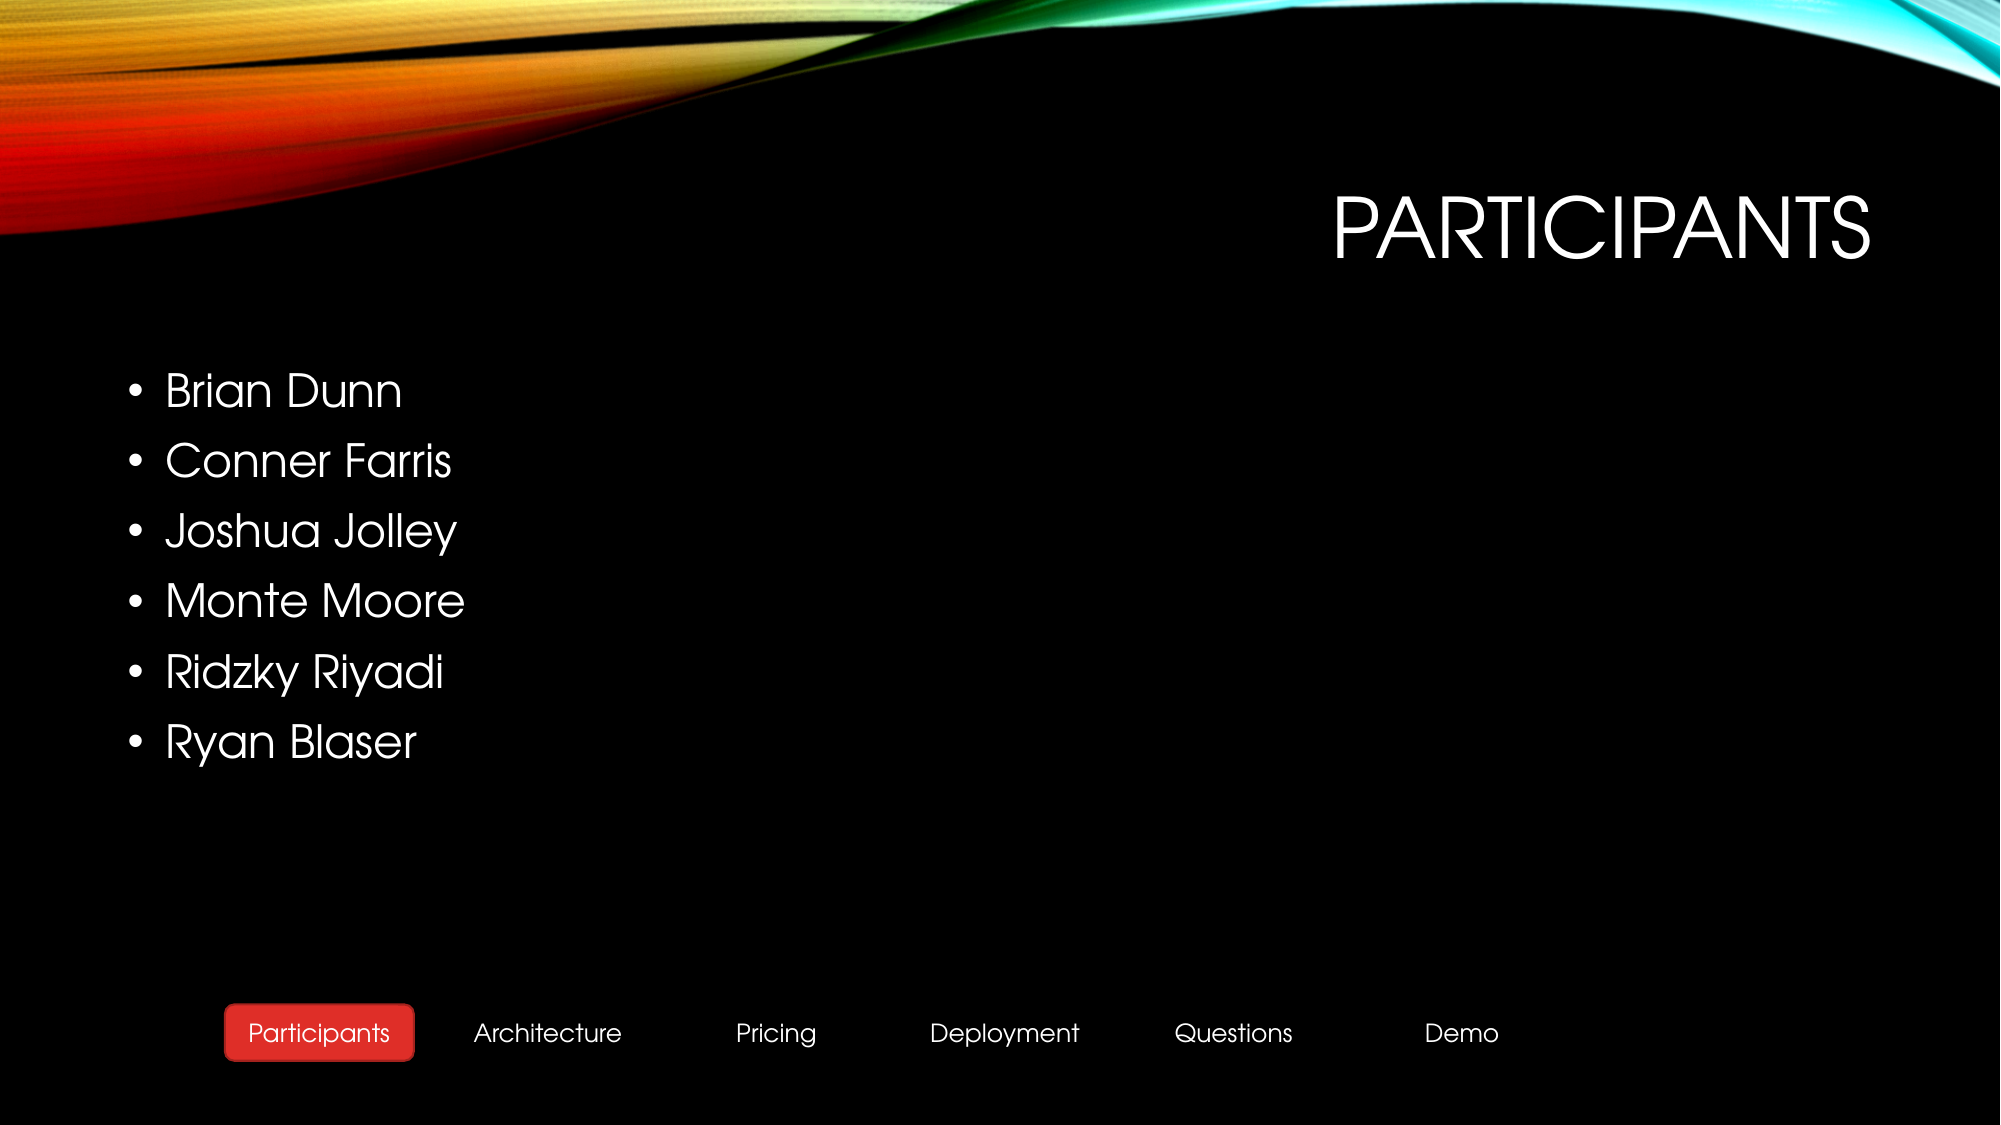

# Participants
Brian Dunn
Conner Farris
Joshua Jolley
Monte Moore
Ridzky Riyadi
Ryan Blaser
Participants
Architecture
Pricing
Deployment
Questions
Demo